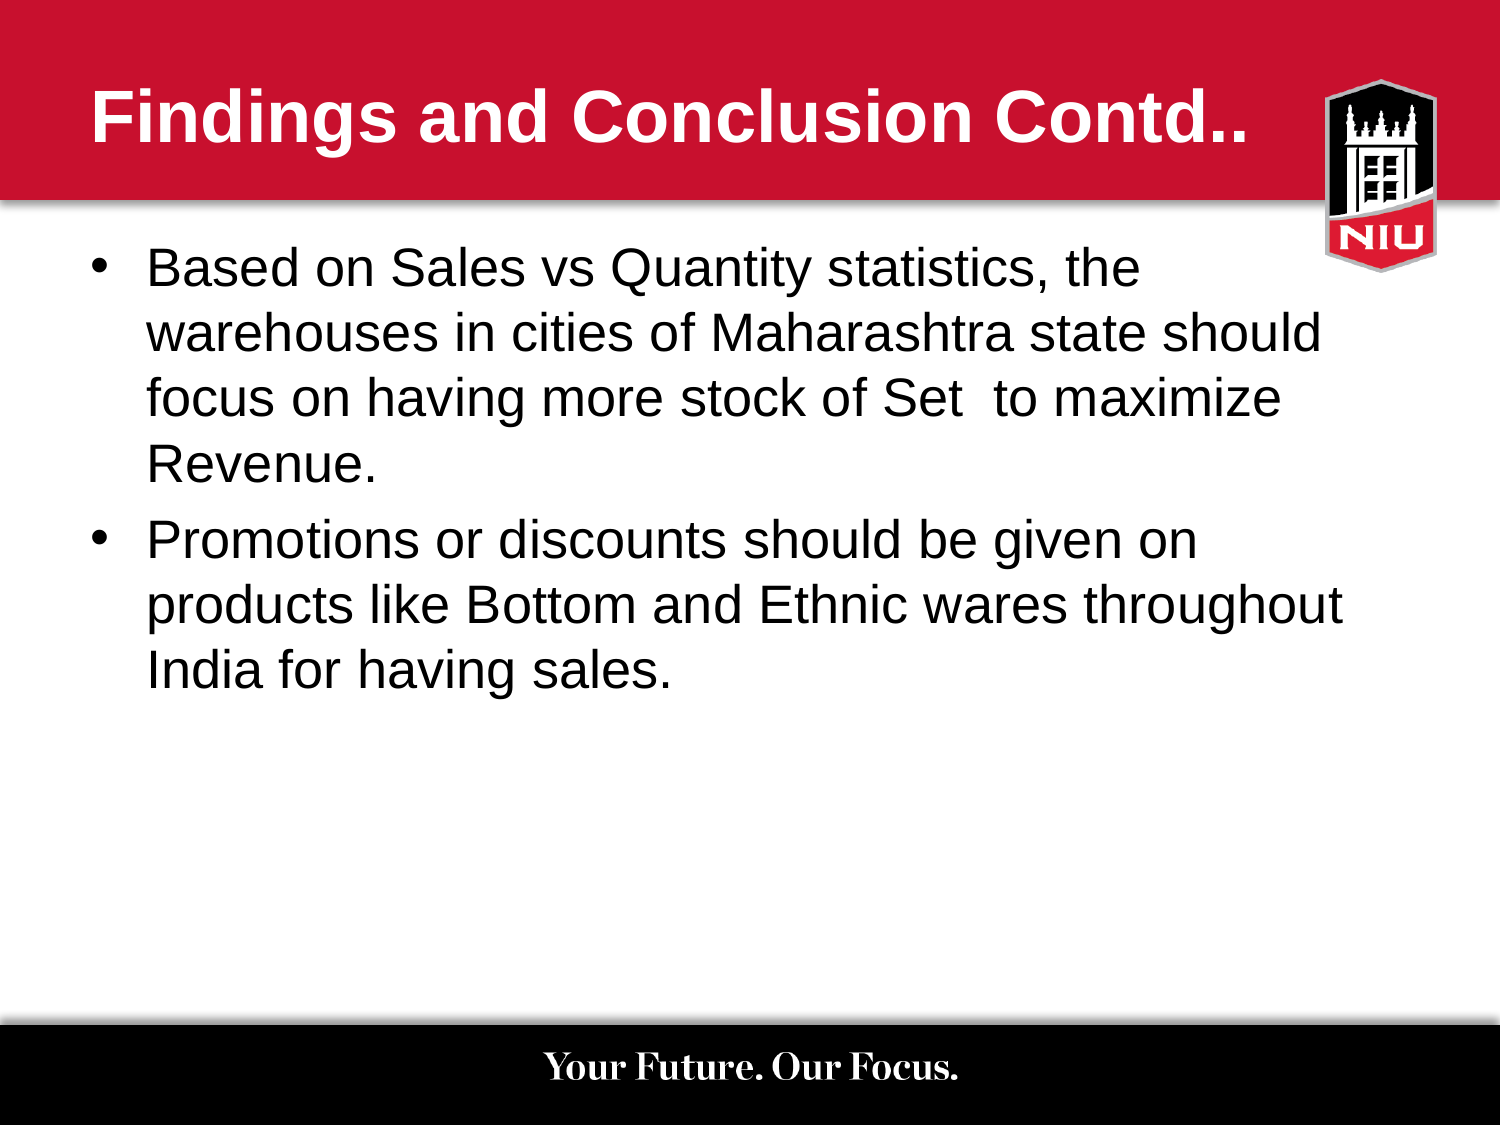

# Findings and Conclusion Contd..
Based on Sales vs Quantity statistics, the warehouses in cities of Maharashtra state should focus on having more stock of Set  to maximize Revenue.
Promotions or discounts should be given on products like Bottom and Ethnic wares throughout India for having sales.